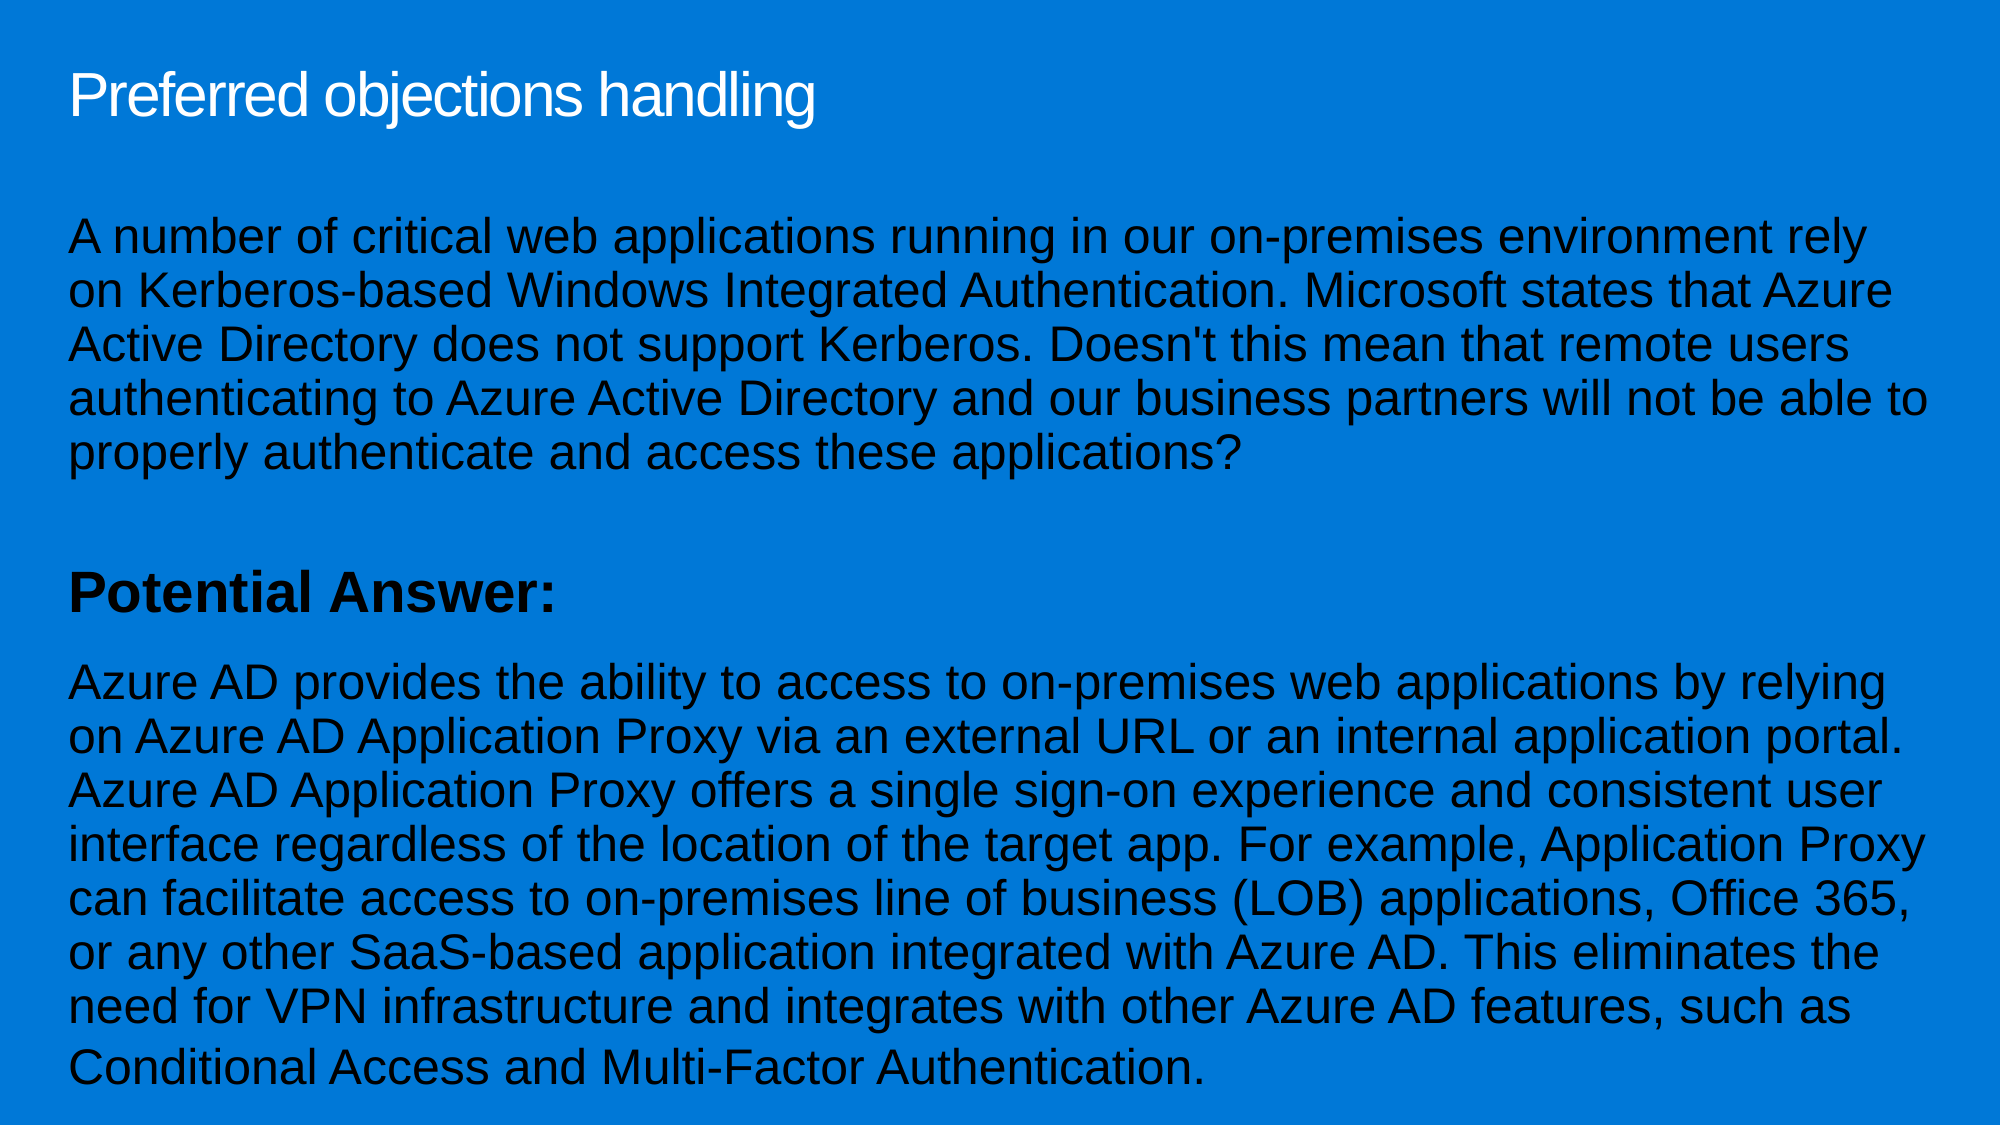

# Preferred objections handling
A number of critical web applications running in our on-premises environment rely on Kerberos-based Windows Integrated Authentication. Microsoft states that Azure Active Directory does not support Kerberos. Doesn't this mean that remote users authenticating to Azure Active Directory and our business partners will not be able to properly authenticate and access these applications?

Potential Answer:
Azure AD provides the ability to access to on-premises web applications by relying on Azure AD Application Proxy via an external URL or an internal application portal. Azure AD Application Proxy offers a single sign-on experience and consistent user interface regardless of the location of the target app. For example, Application Proxy can facilitate access to on-premises line of business (LOB) applications, Office 365, or any other SaaS-based application integrated with Azure AD. This eliminates the need for VPN infrastructure and integrates with other Azure AD features, such as Conditional Access and Multi-Factor Authentication.